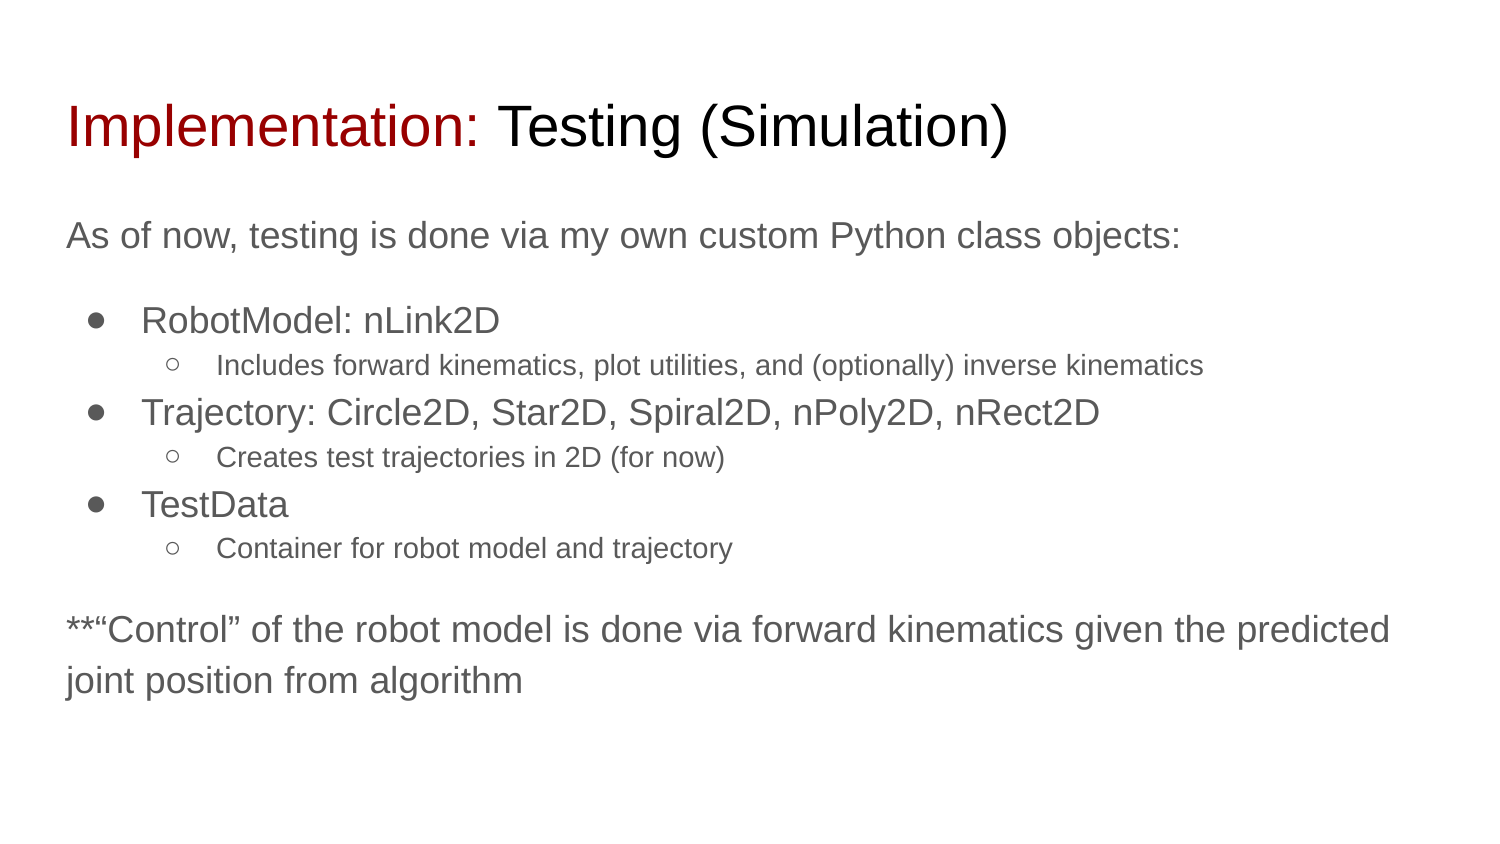

# Implementation: Testing (Simulation)
As of now, testing is done via my own custom Python class objects:
RobotModel: nLink2D
Includes forward kinematics, plot utilities, and (optionally) inverse kinematics
Trajectory: Circle2D, Star2D, Spiral2D, nPoly2D, nRect2D
Creates test trajectories in 2D (for now)
TestData
Container for robot model and trajectory
**“Control” of the robot model is done via forward kinematics given the predicted joint position from algorithm